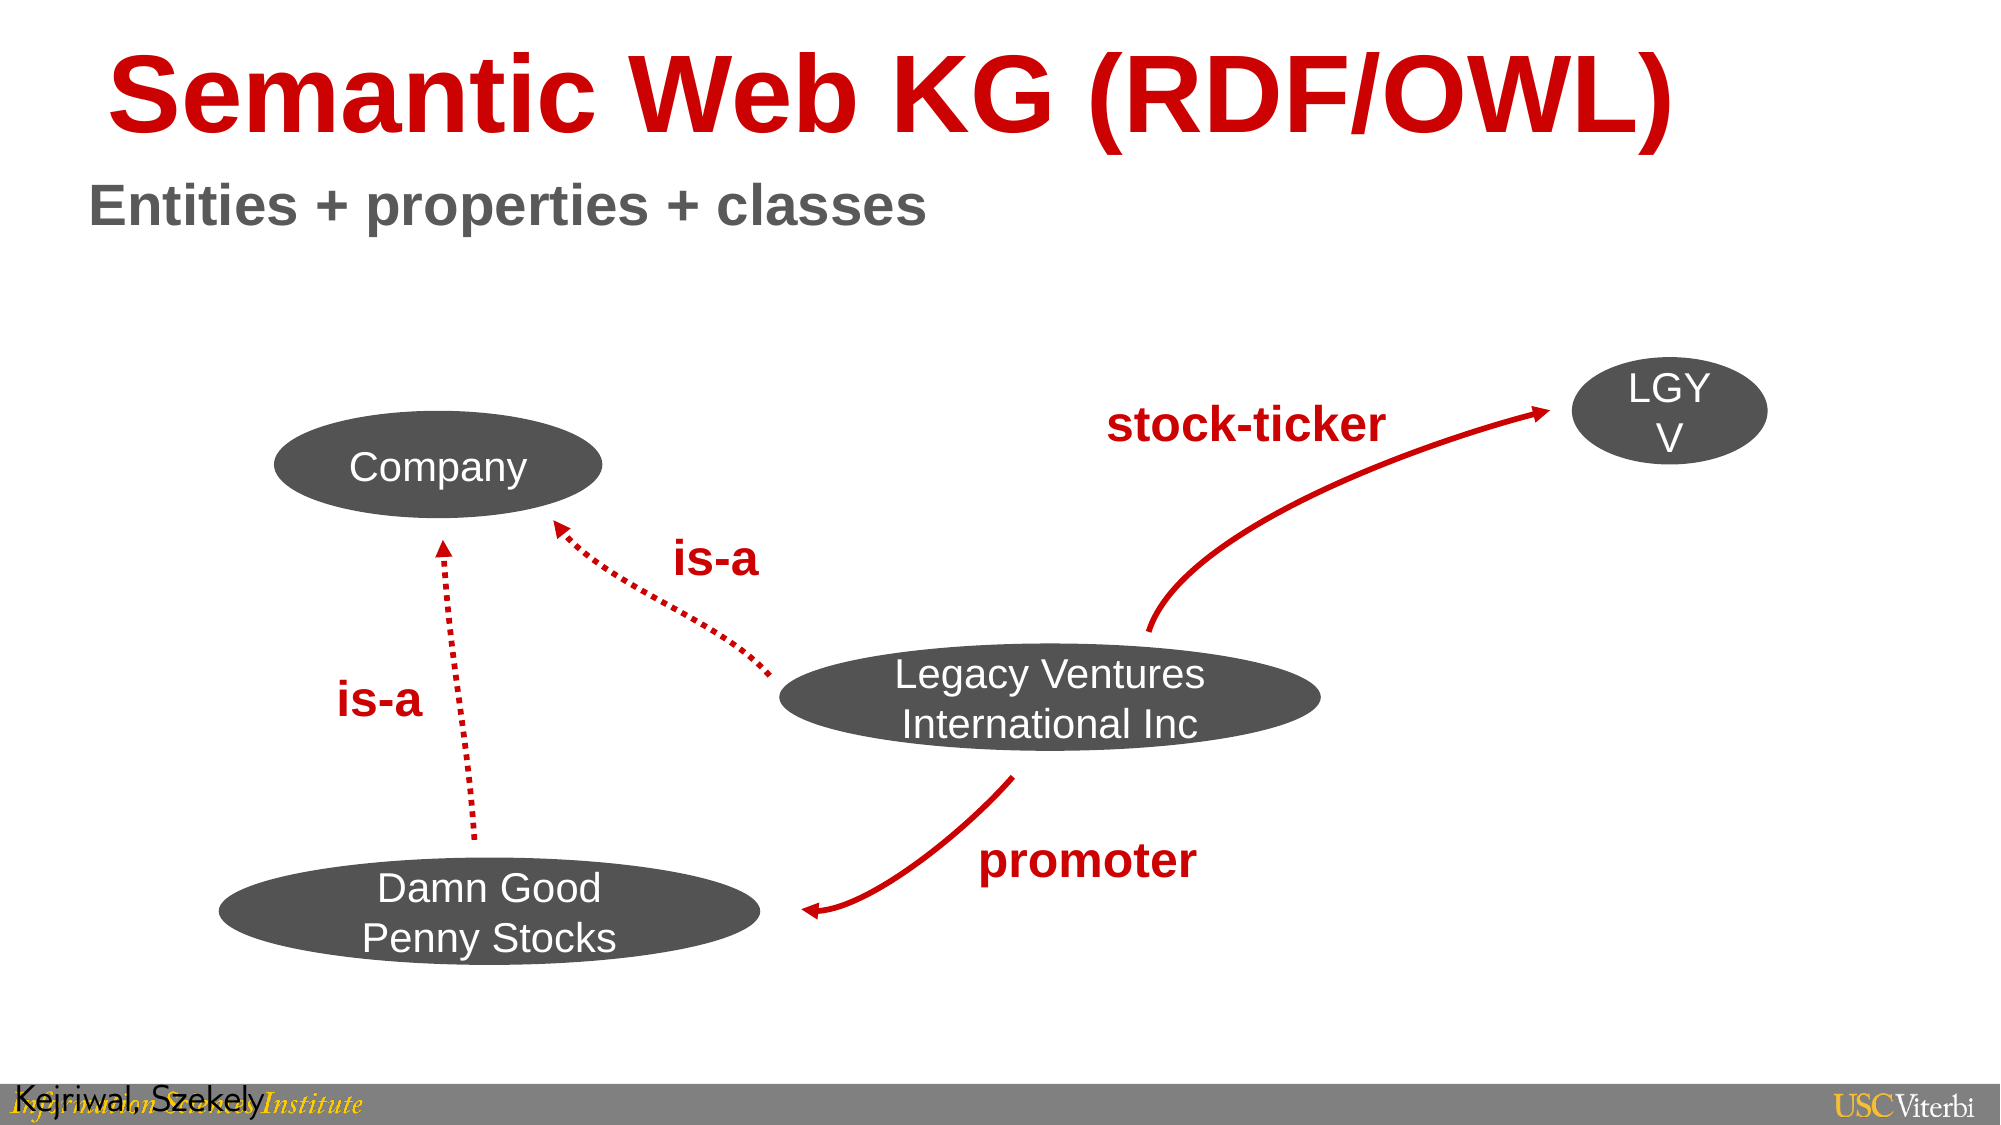

# Semantic Web KG (RDF/OWL)
Entities + properties + classes
LGYV
stock-ticker

Company
is-a

Legacy Ventures International Inc
is-a

promoter
Damn Good Penny Stocks
Kejriwal, Szekely